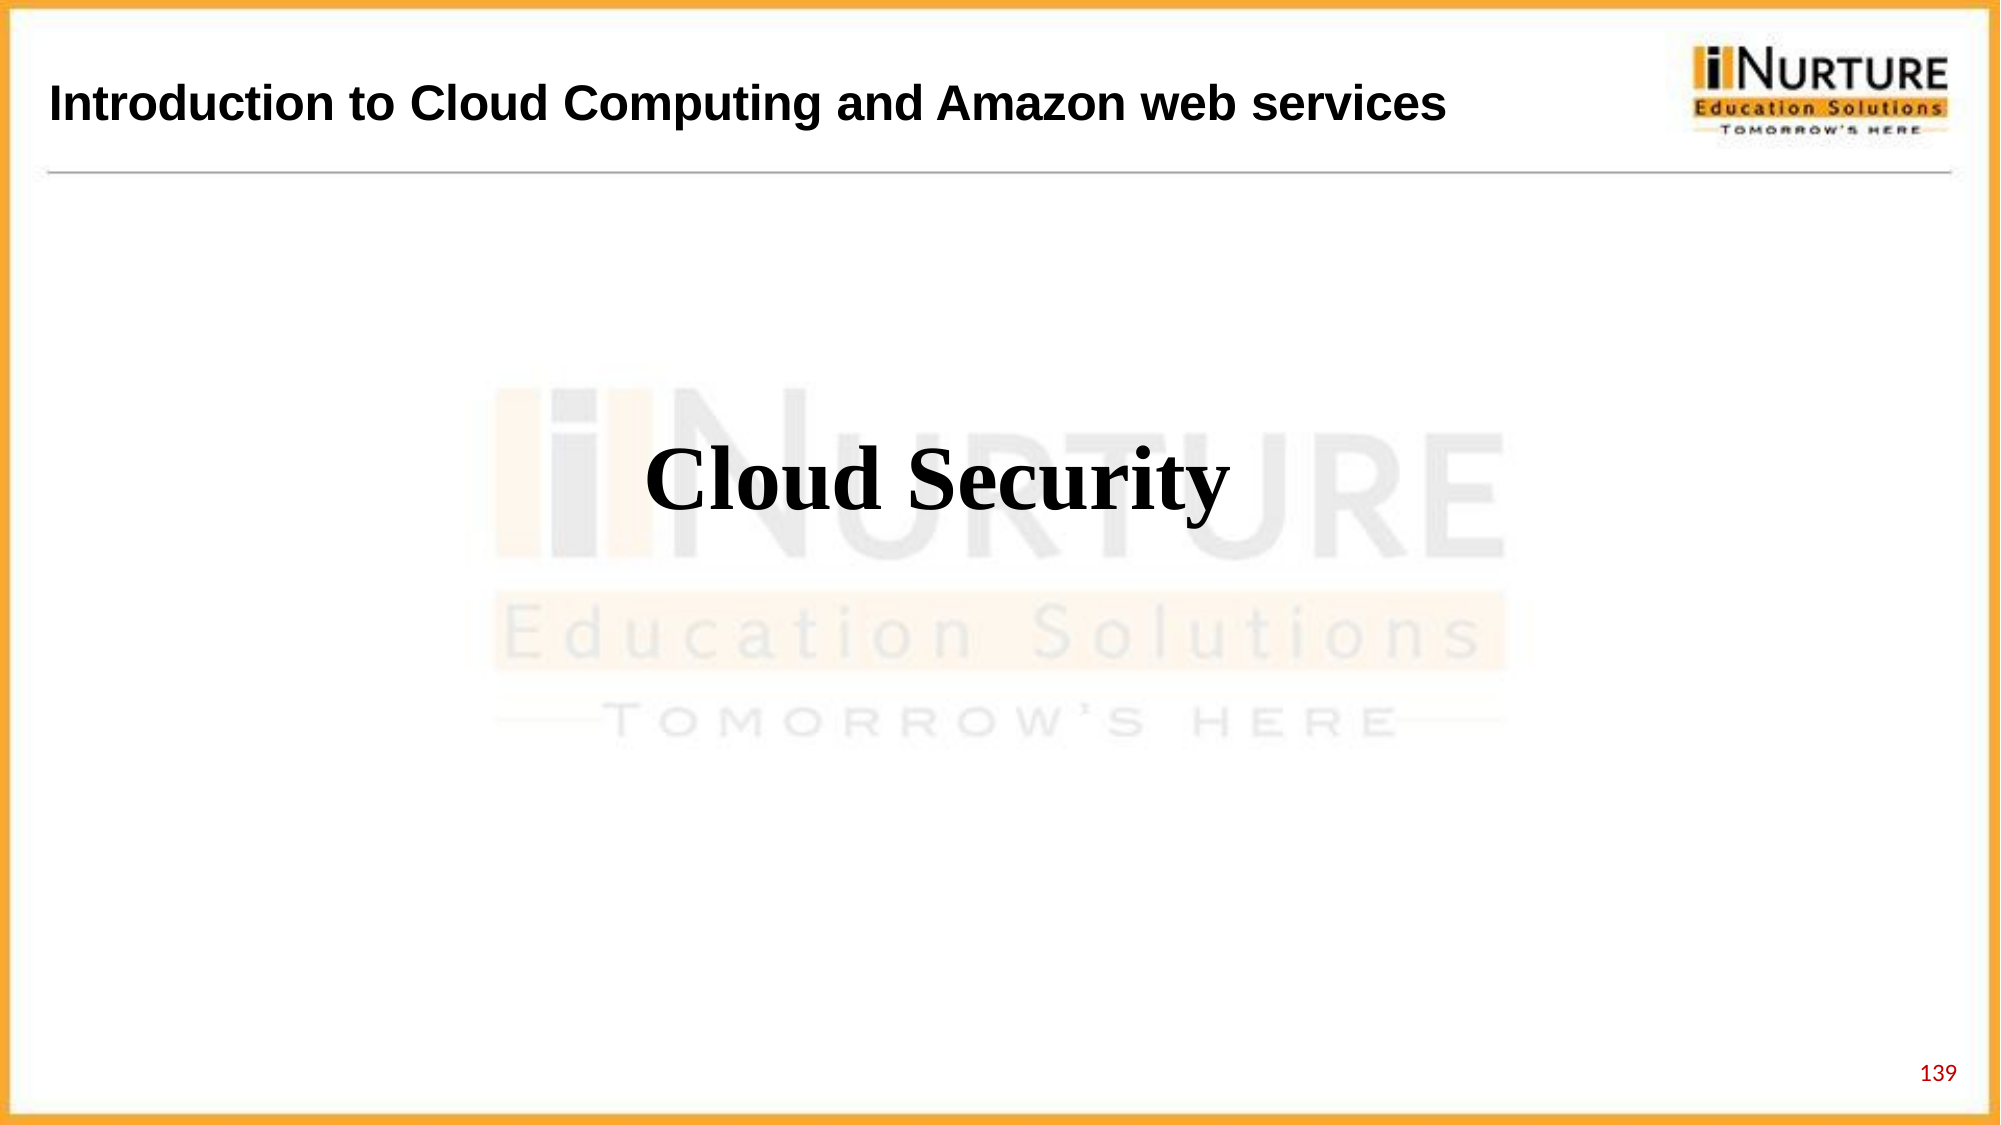

Introduction to Cloud Computing and Amazon web services
Cloud Security
139